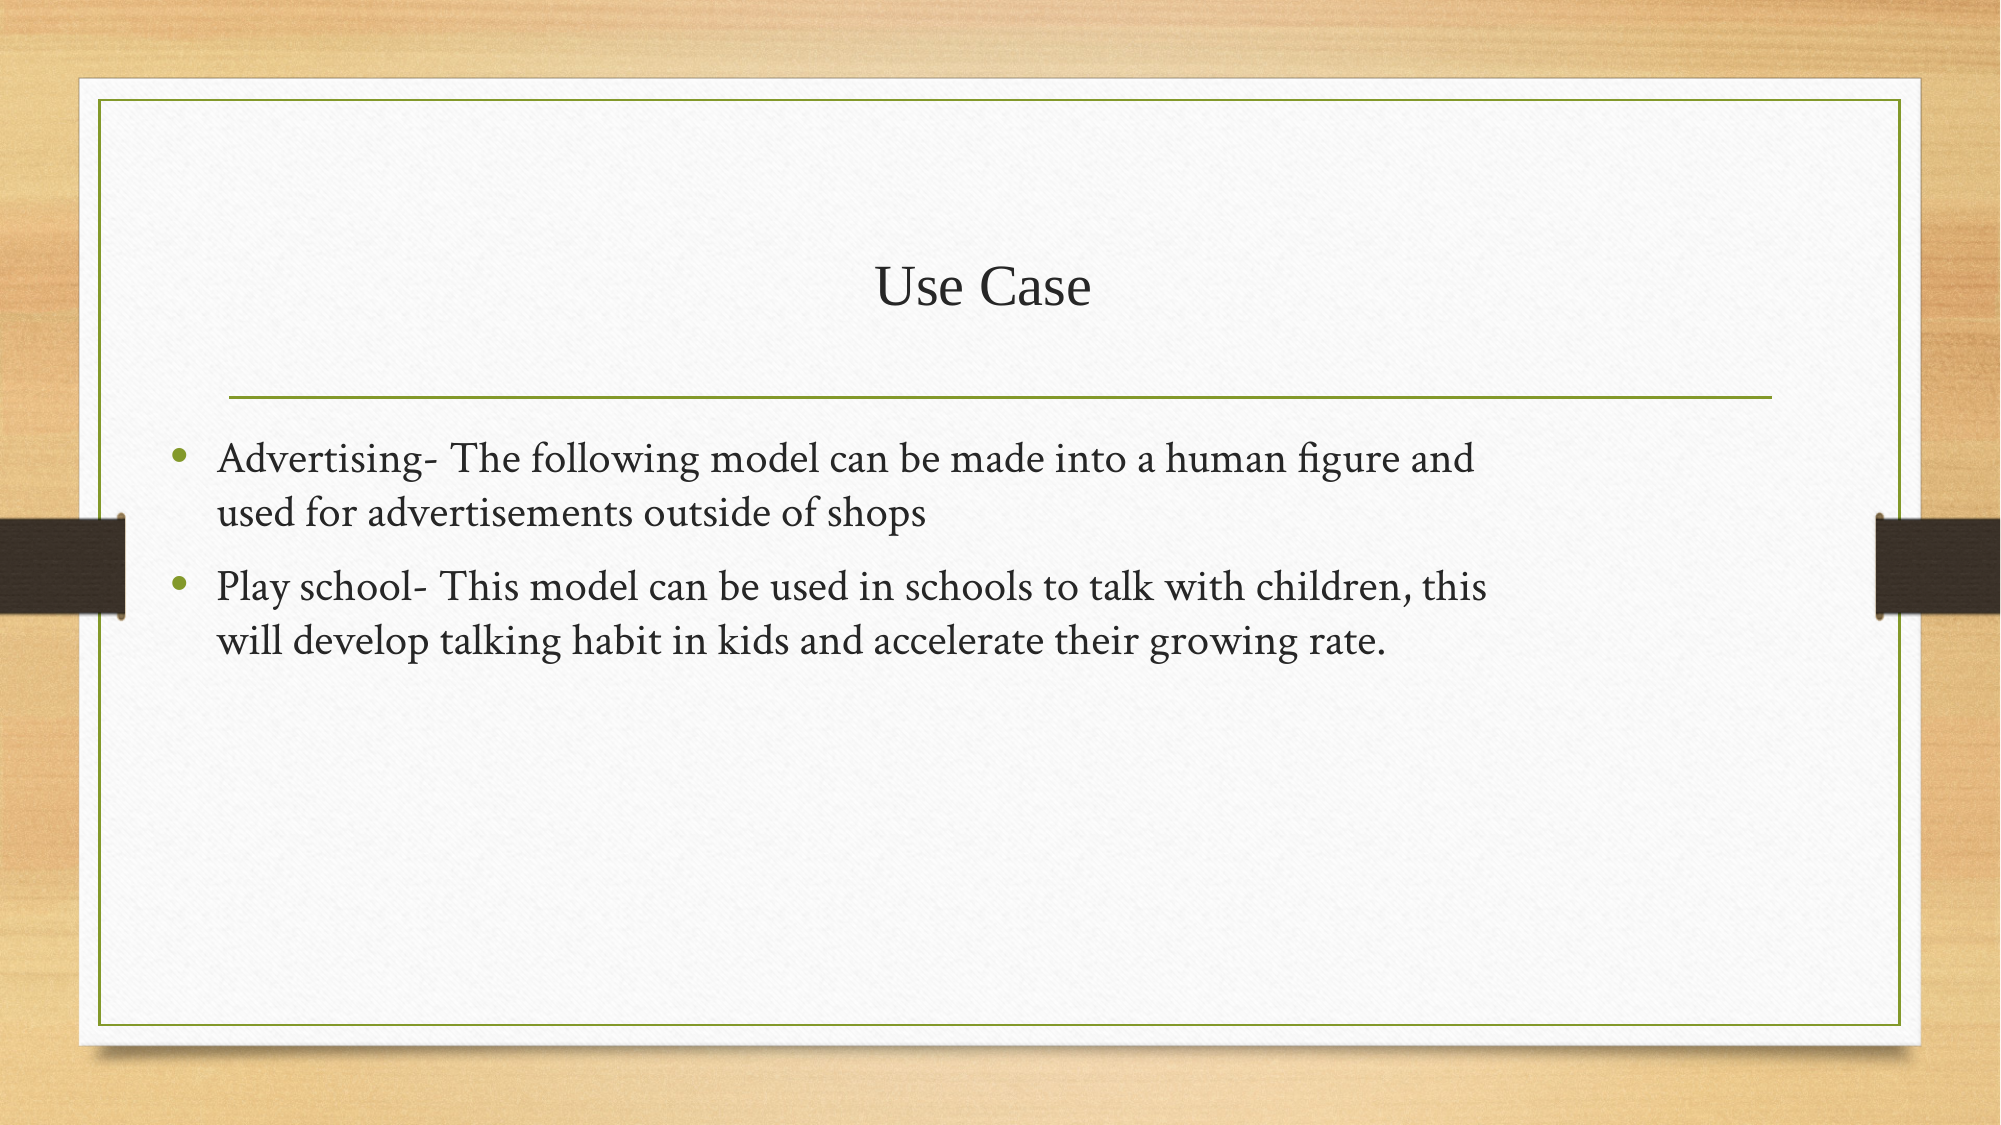

# Use Case
Advertising- The following model can be made into a human figure and used for advertisements outside of shops
Play school- This model can be used in schools to talk with children, this will develop talking habit in kids and accelerate their growing rate.